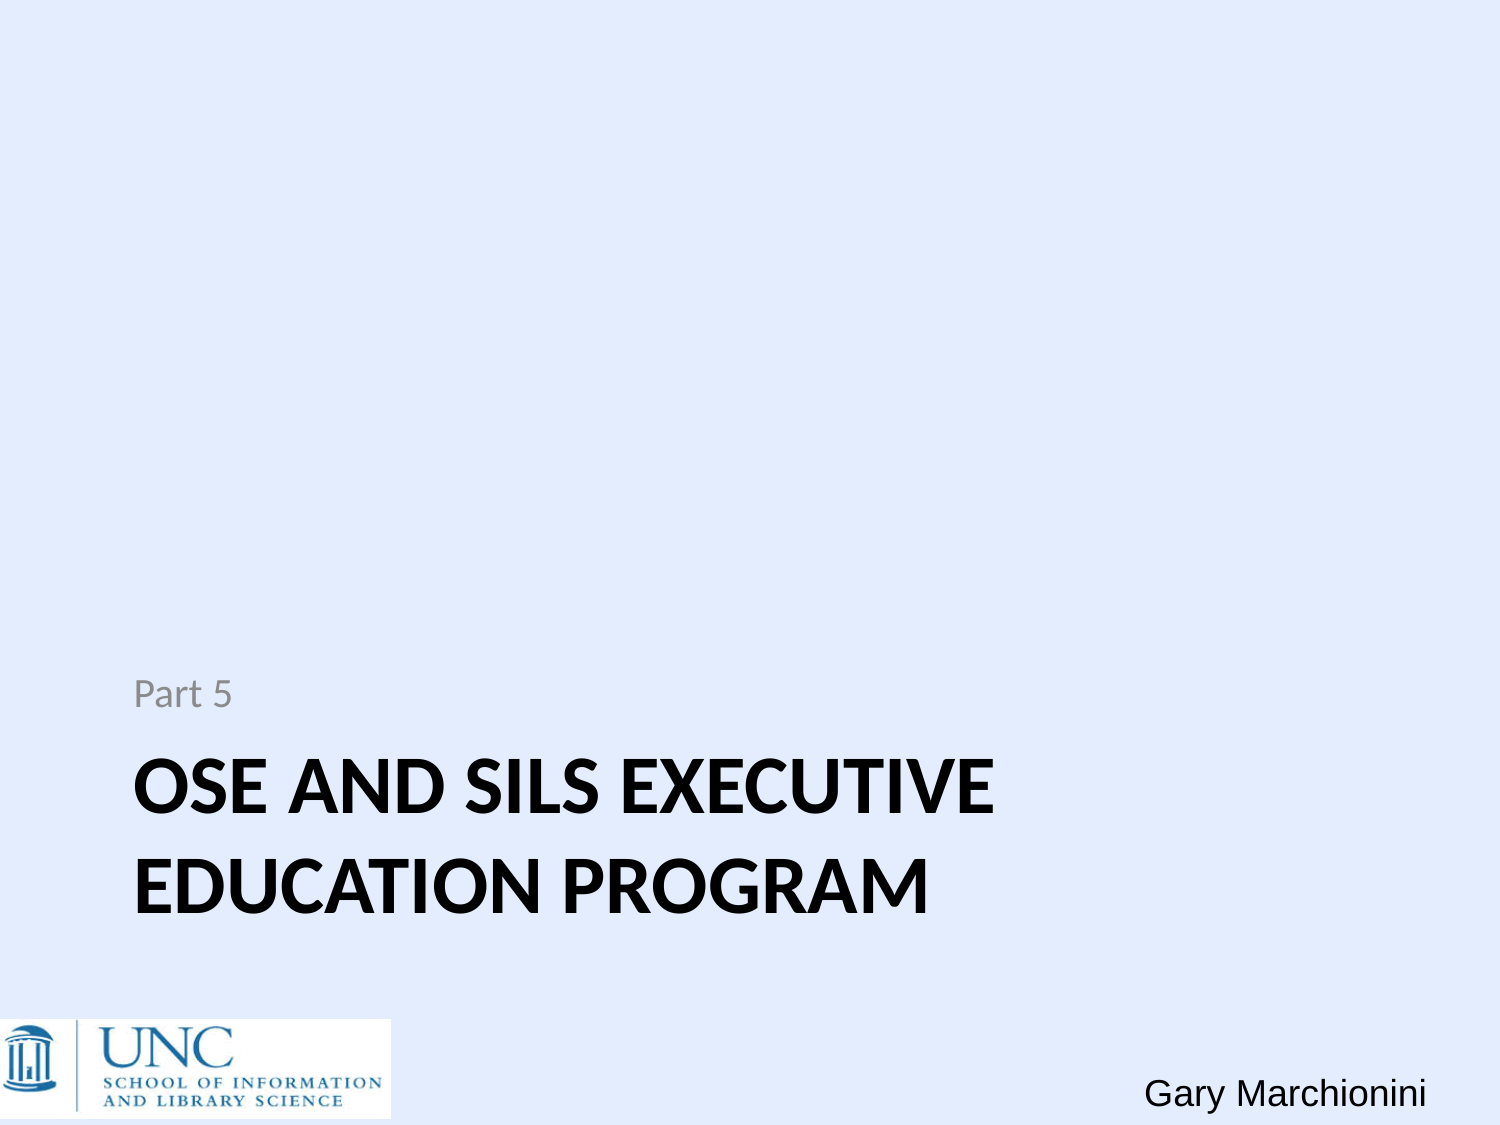

Part 5
# OSE and SILS Executive Education Program